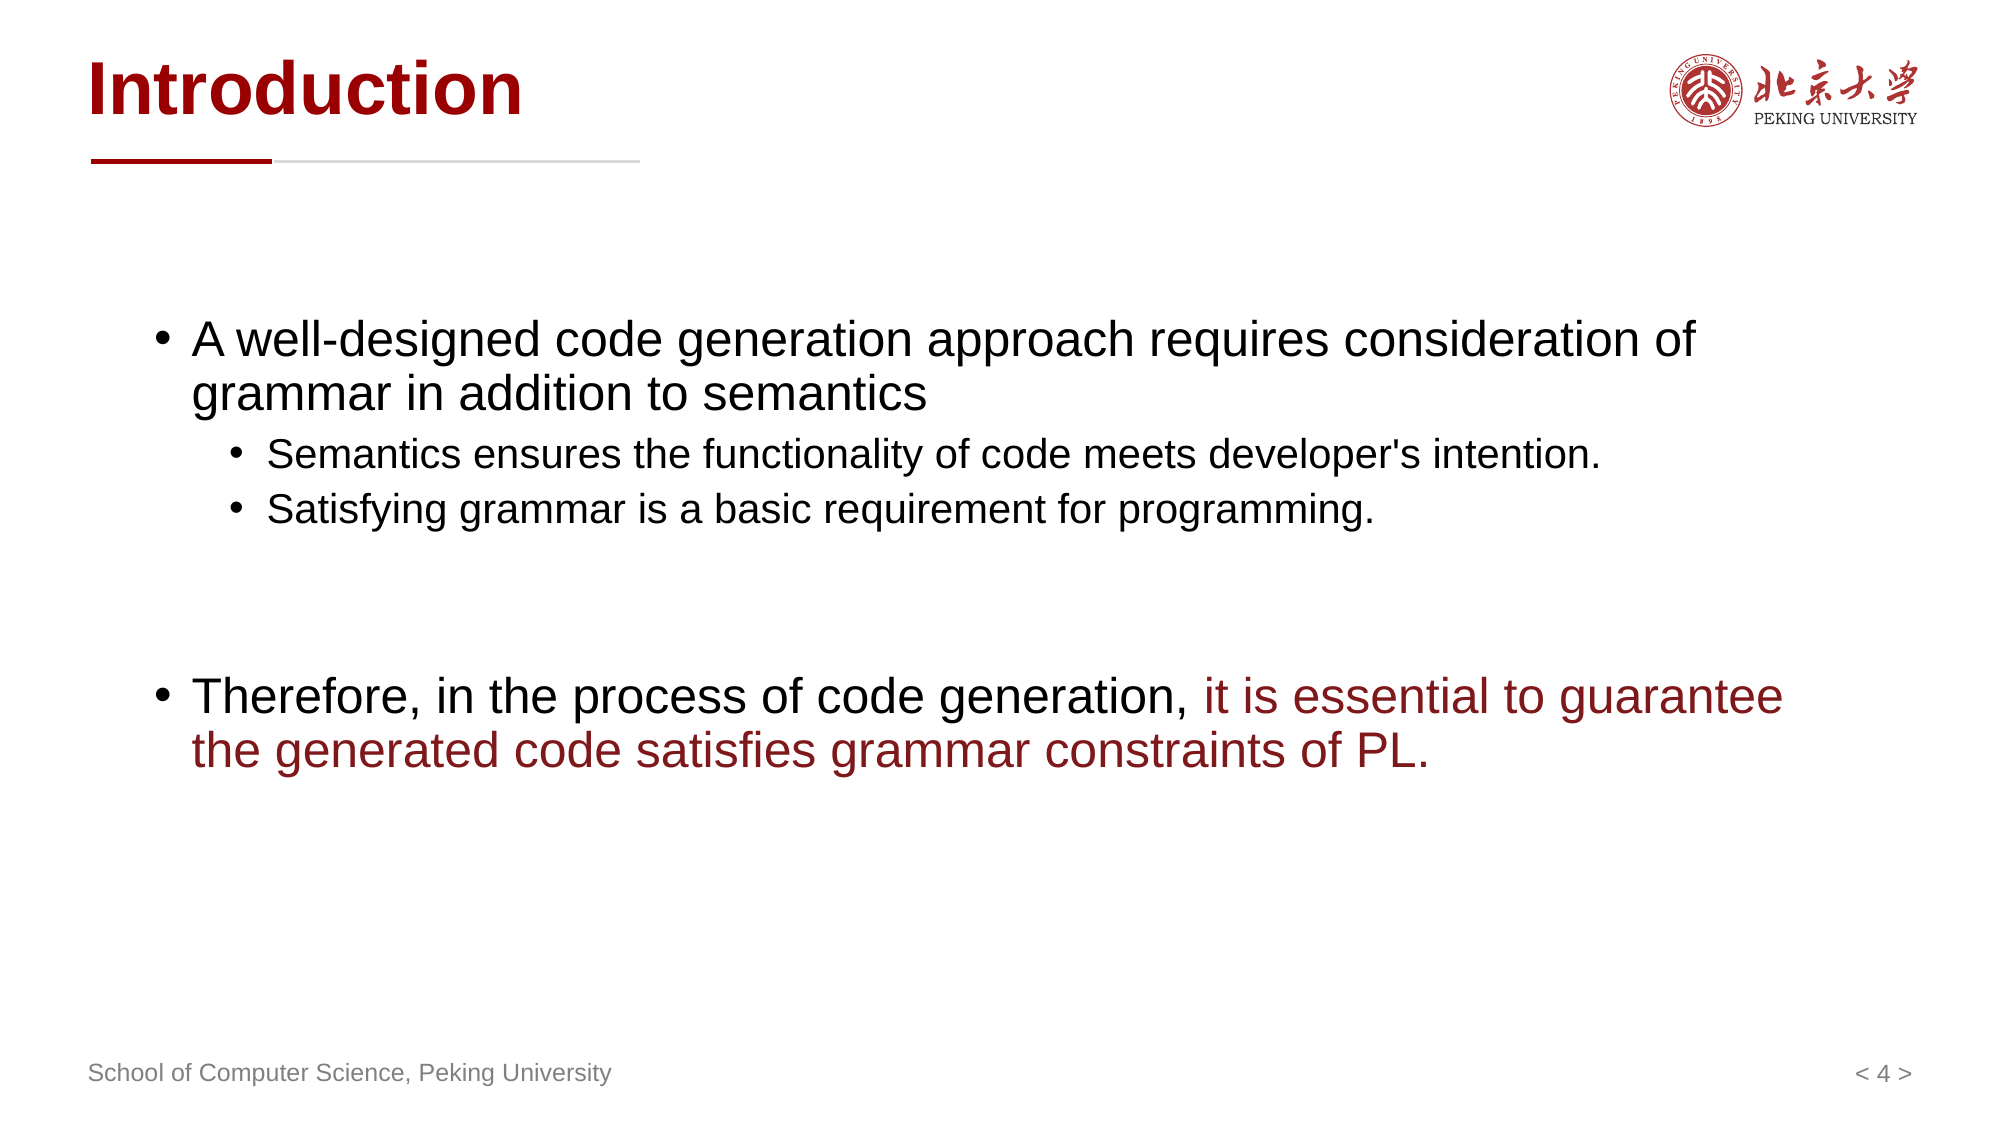

Introduction
A well-designed code generation approach requires consideration of grammar in addition to semantics
Semantics ensures the functionality of code meets developer's intention.
Satisfying grammar is a basic requirement for programming.

Therefore, in the process of code generation, it is essential to guarantee the generated code satisfies grammar constraints of PL.